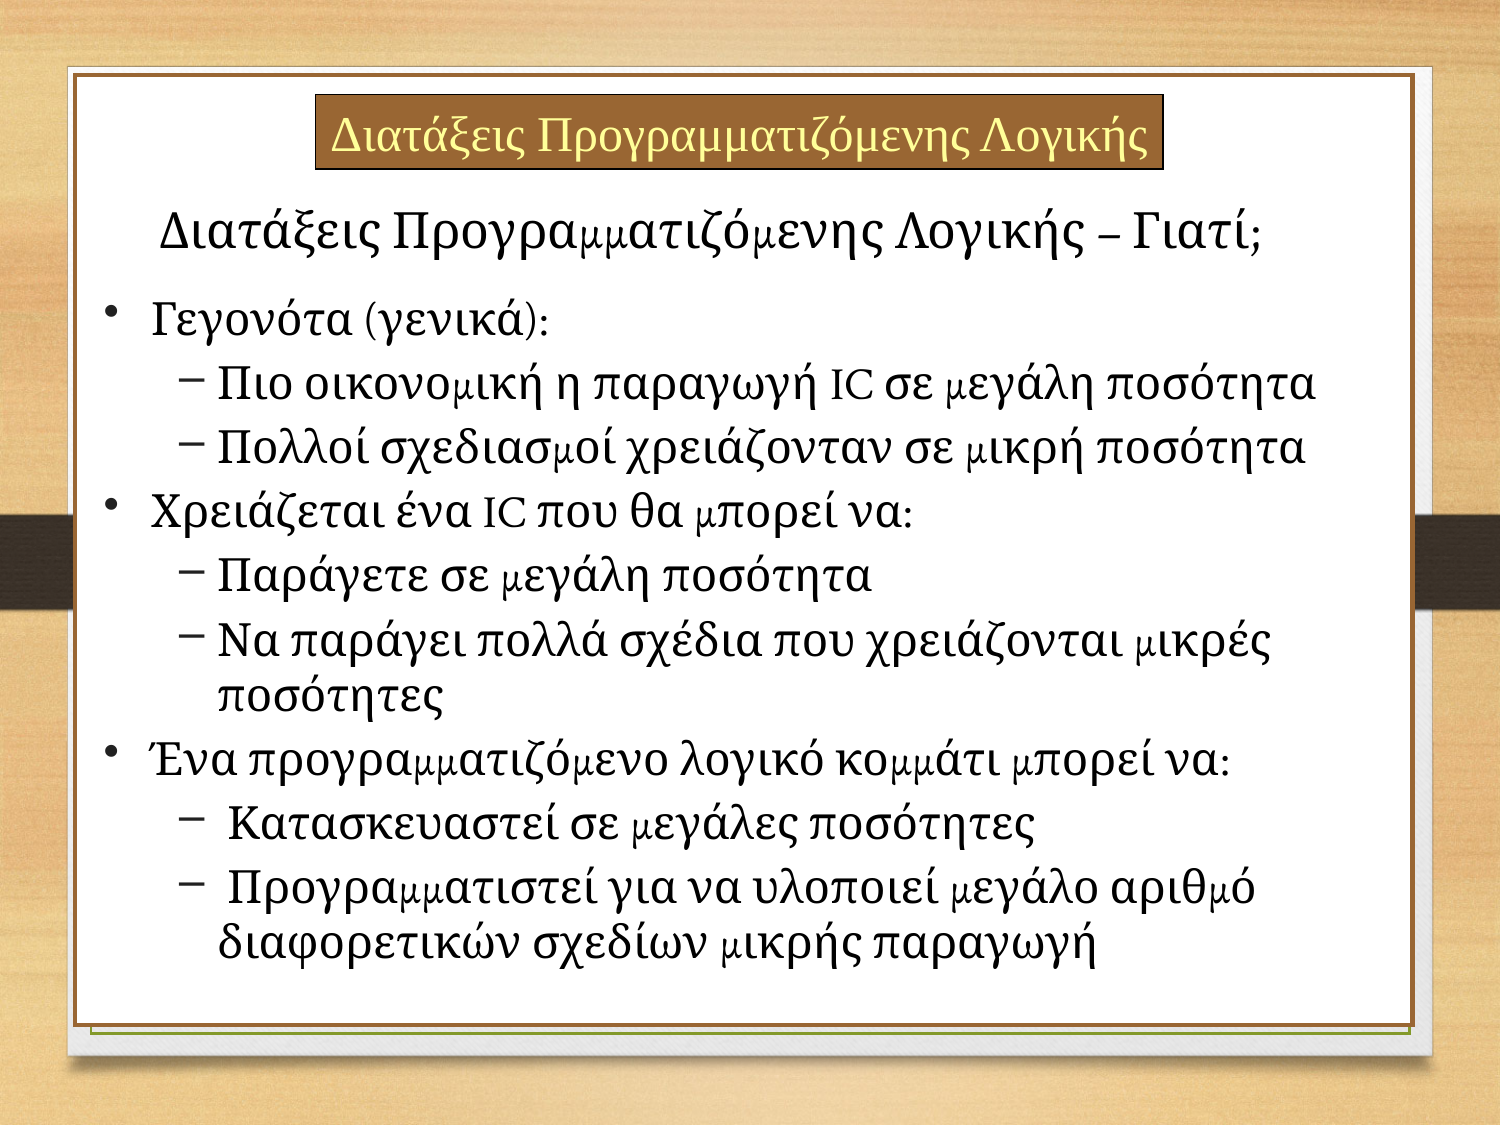

Διατάξεις Προγραμματιζόμενης Λογικής
Διατάξεις Προγραμματιζόμενης Λογικής – Γιατί;
Γεγονότα (γενικά):
Πιο οικονομική η παραγωγή IC σε μεγάλη ποσότητα
Πολλοί σχεδιασμοί χρειάζονταν σε μικρή ποσότητα
Χρειάζεται ένα IC που θα μπορεί να:
Παράγετε σε μεγάλη ποσότητα
Να παράγει πολλά σχέδια που χρειάζονται μικρές ποσότητες
Ένα προγραμματιζόμενο λογικό κομμάτι μπορεί να:
 Κατασκευαστεί σε μεγάλες ποσότητες
 Προγραμματιστεί για να υλοποιεί μεγάλο αριθμό διαφορετικών σχεδίων μικρής παραγωγή